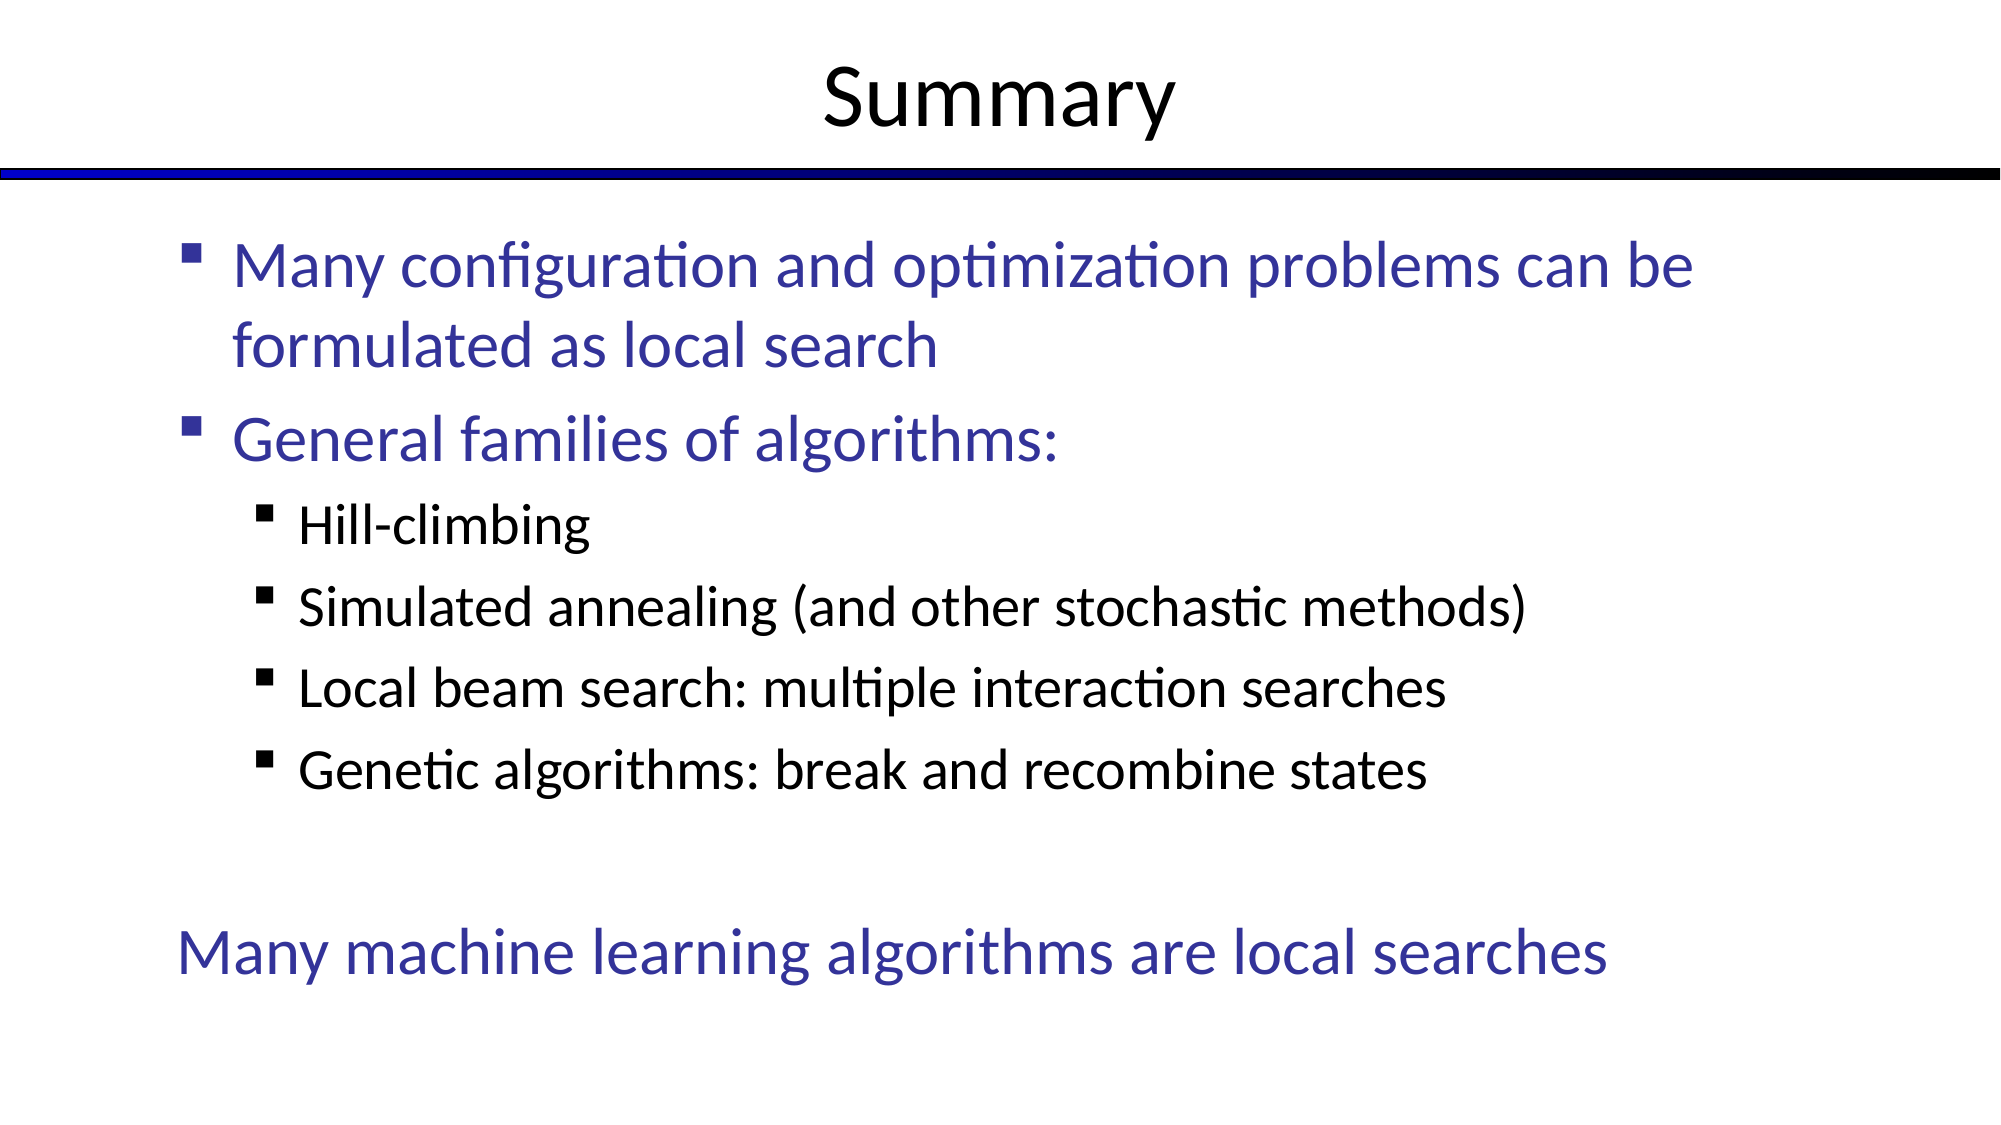

# Summary
Many configuration and optimization problems can be formulated as local search
General families of algorithms:
Hill-climbing
Simulated annealing (and other stochastic methods)
Local beam search: multiple interaction searches
Genetic algorithms: break and recombine states

Many machine learning algorithms are local searches